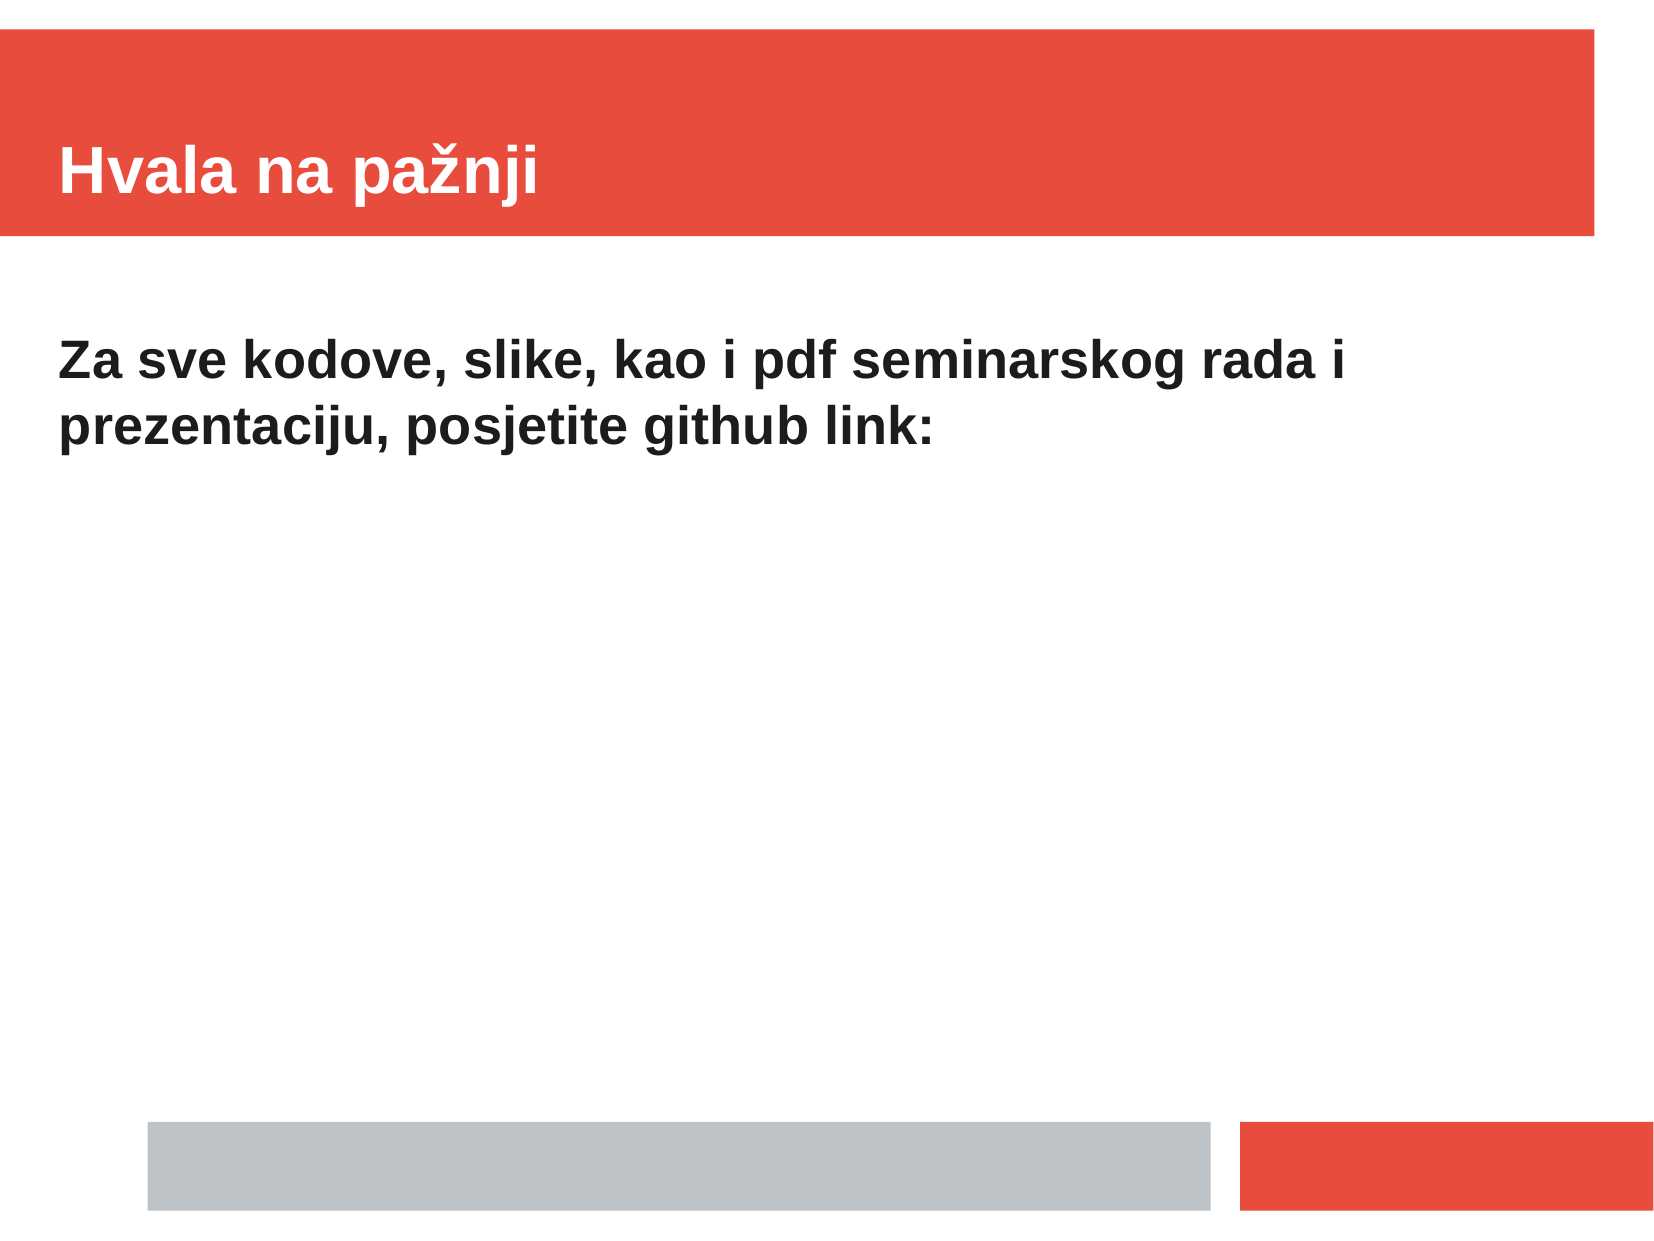

Hvala na pažnji
Za sve kodove, slike, kao i pdf seminarskog rada i prezentaciju, posjetite github link: